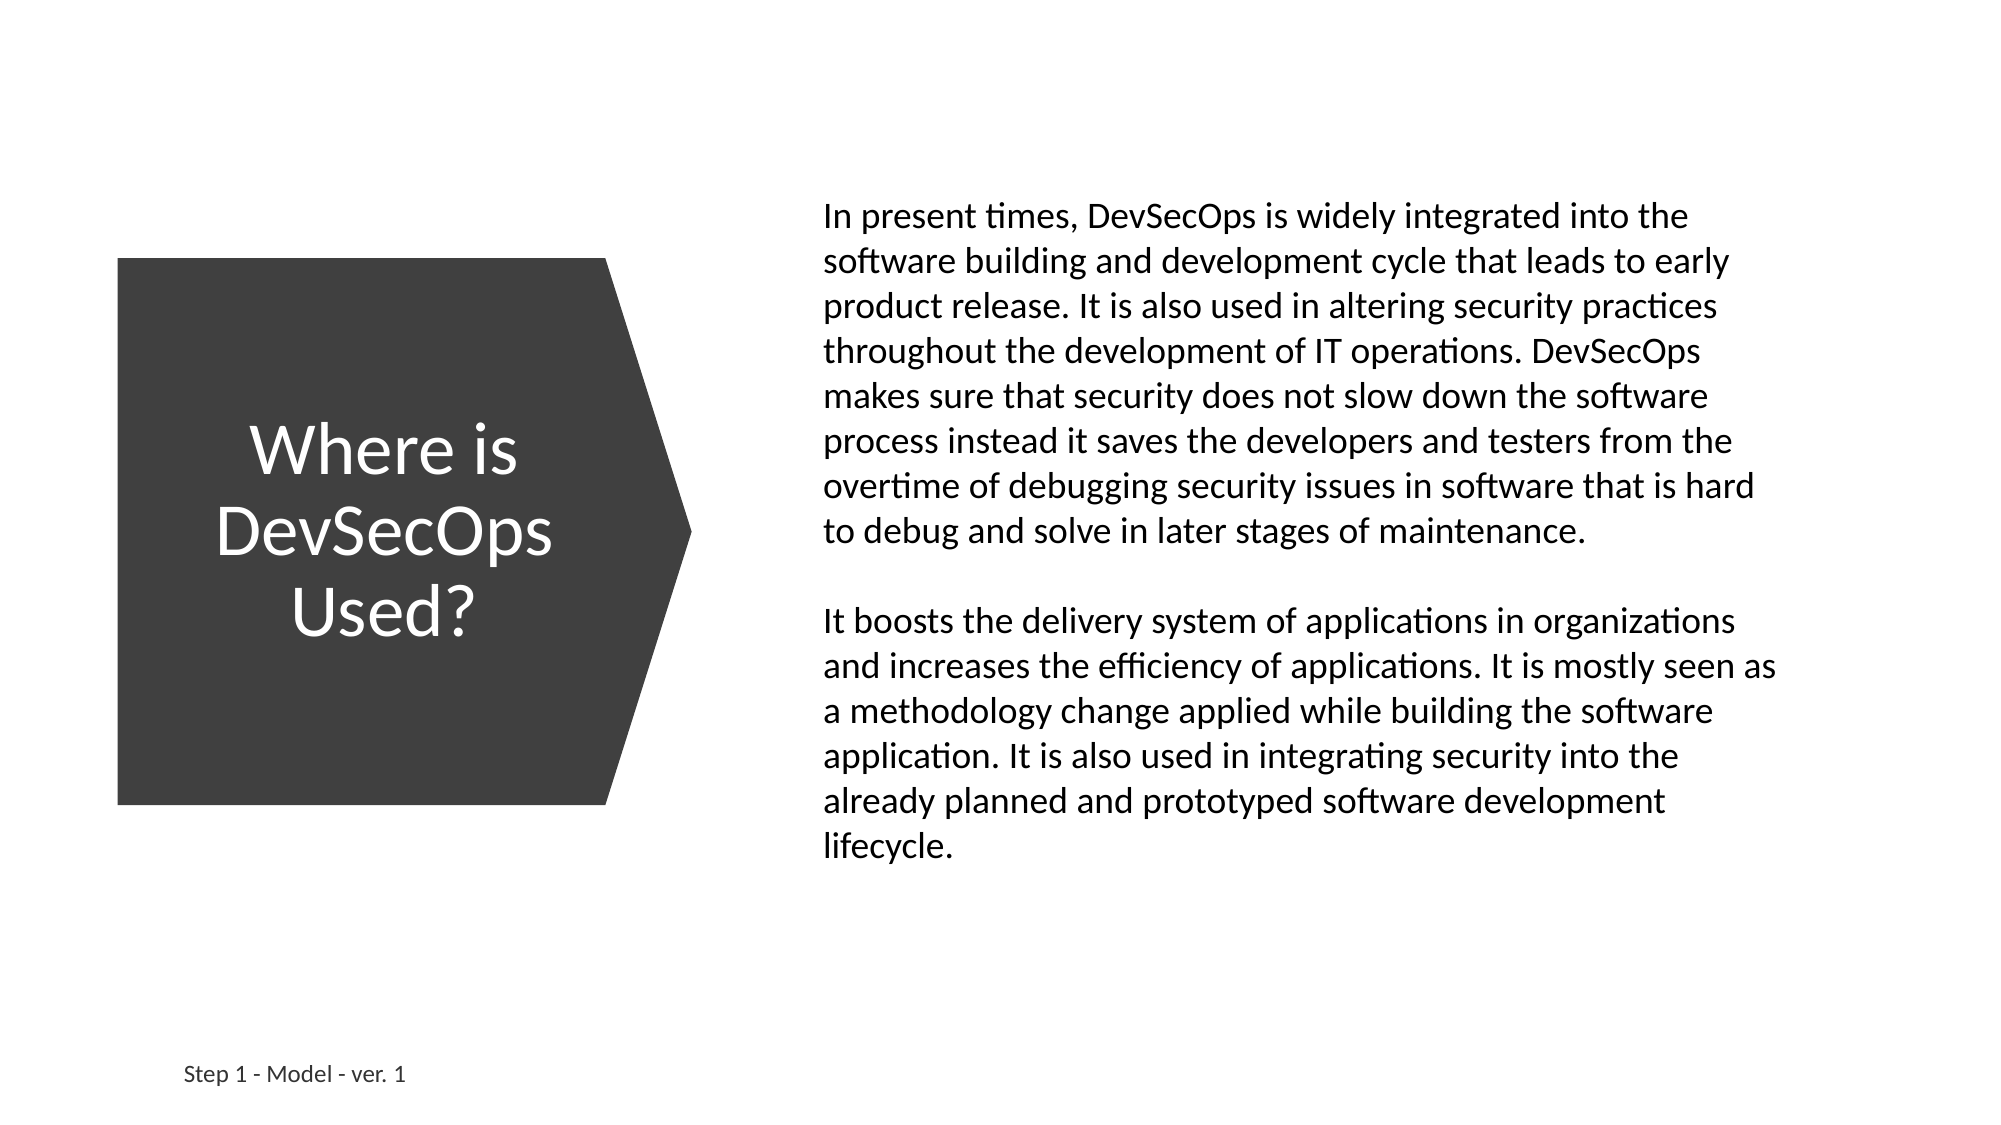

In present times, DevSecOps is widely integrated into the software building and development cycle that leads to early product release. It is also used in altering security practices throughout the development of IT operations. DevSecOps makes sure that security does not slow down the software process instead it saves the developers and testers from the overtime of debugging security issues in software that is hard to debug and solve in later stages of maintenance.

It boosts the delivery system of applications in organizations and increases the efficiency of applications. It is mostly seen as a methodology change applied while building the software application. It is also used in integrating security into the already planned and prototyped software development lifecycle.

# Where is DevSecOps Used?
Step 1 - Model - ver. 1